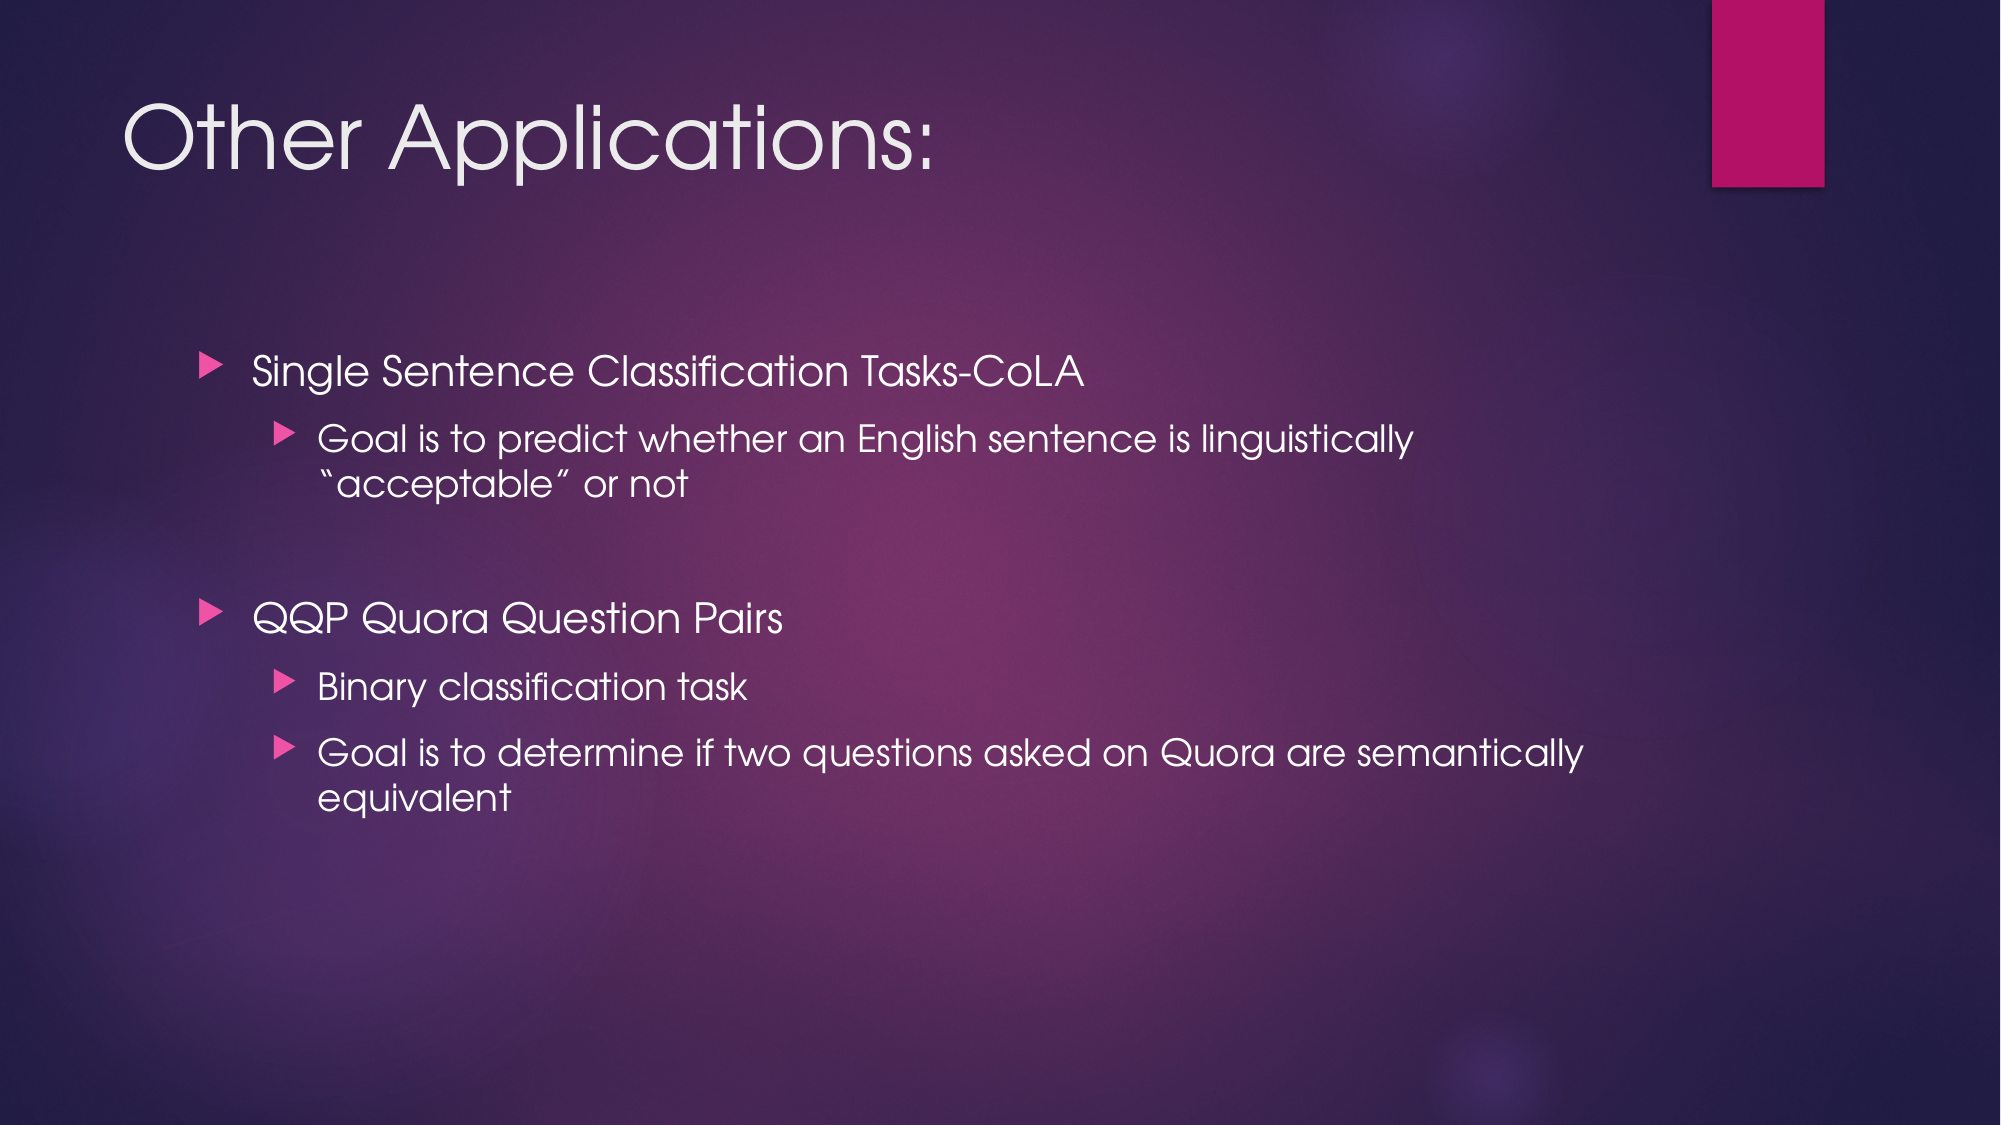

# Other Applications:
Single Sentence Classification Tasks-CoLA
Goal is to predict whether an English sentence is linguistically “acceptable” or not

QQP Quora Question Pairs
Binary classification task
Goal is to determine if two questions asked on Quora are semantically equivalent